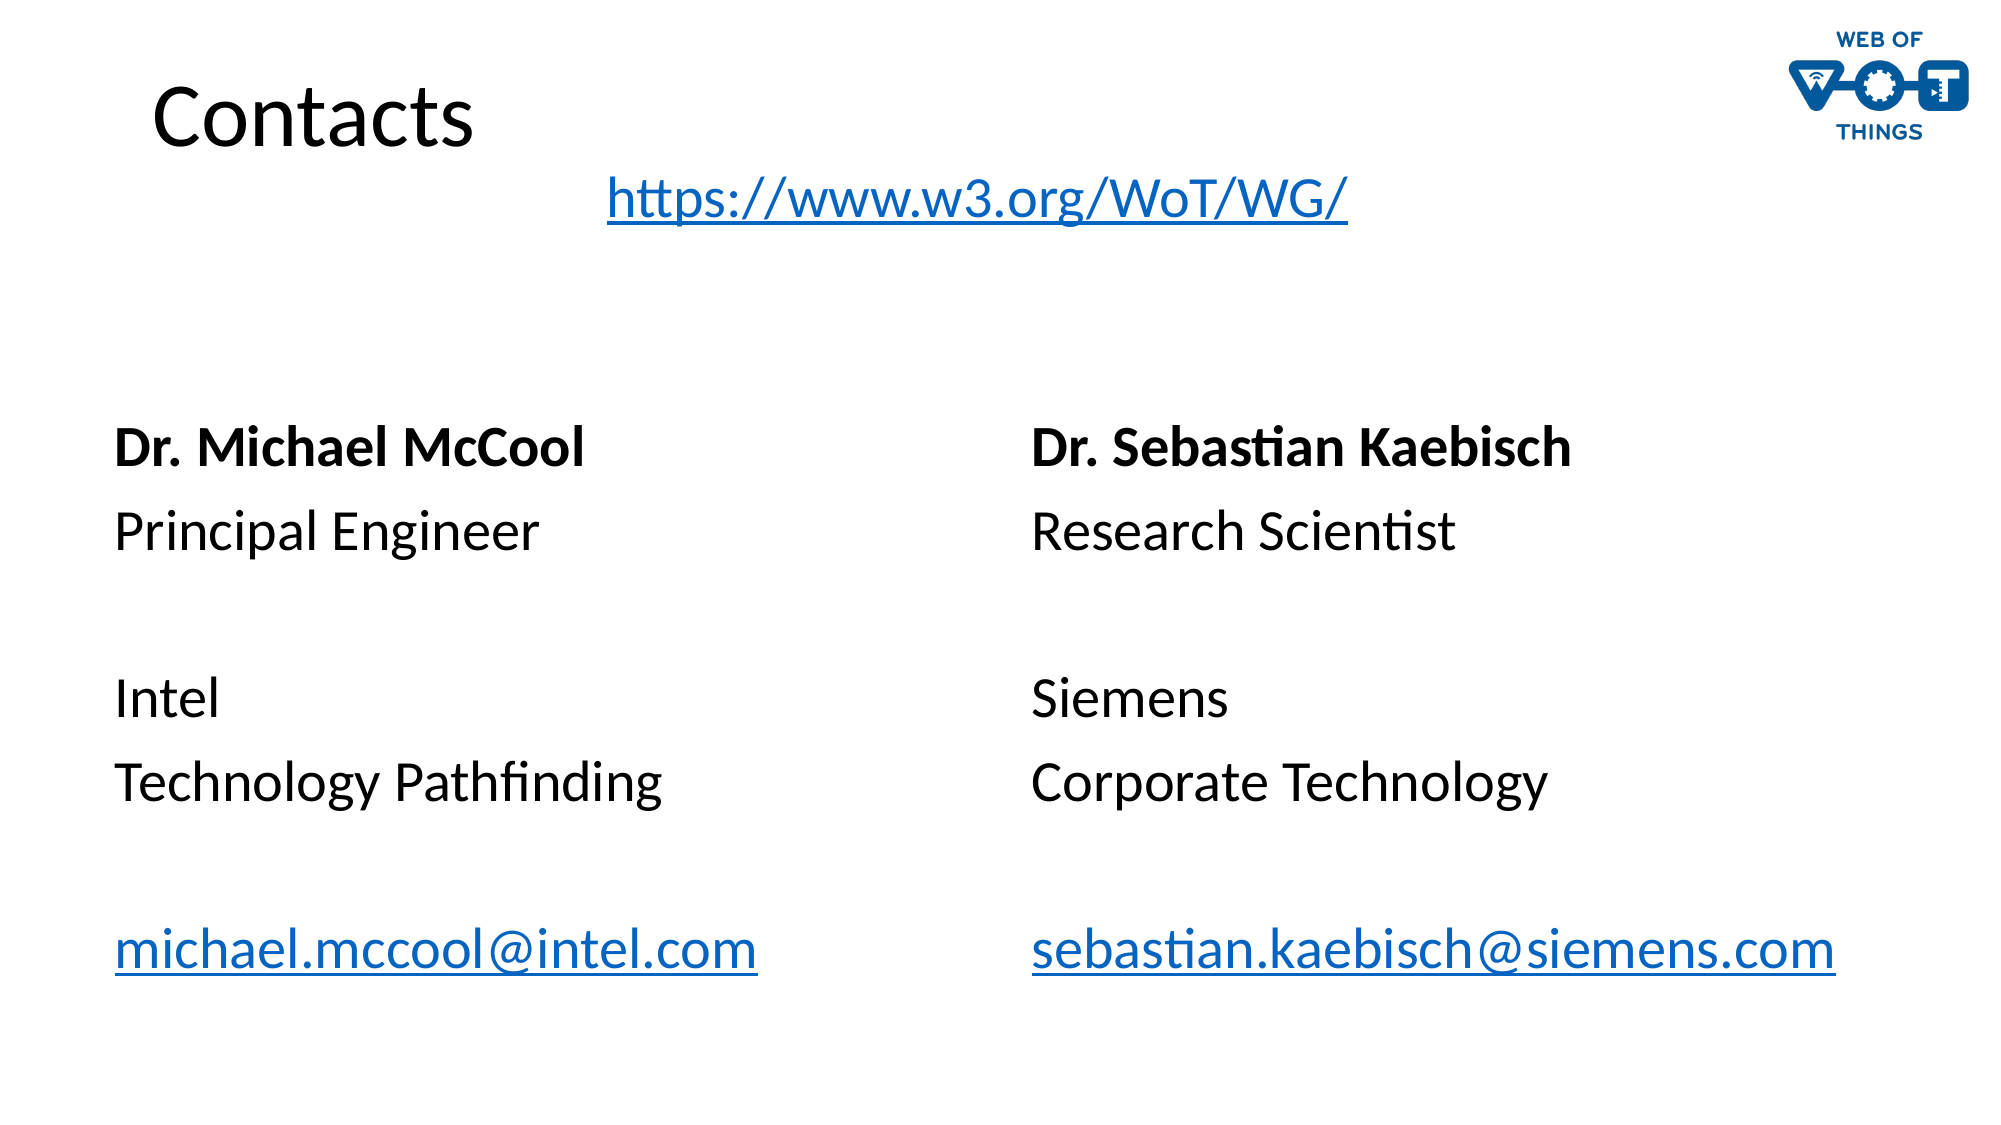

# Contacts
https://www.w3.org/WoT/WG/
Dr. Michael McCool
Principal Engineer

Intel
Technology Pathfinding

michael.mccool@intel.com

Dr. Sebastian Kaebisch
Research Scientist

Siemens
Corporate Technology

sebastian.kaebisch@siemens.com